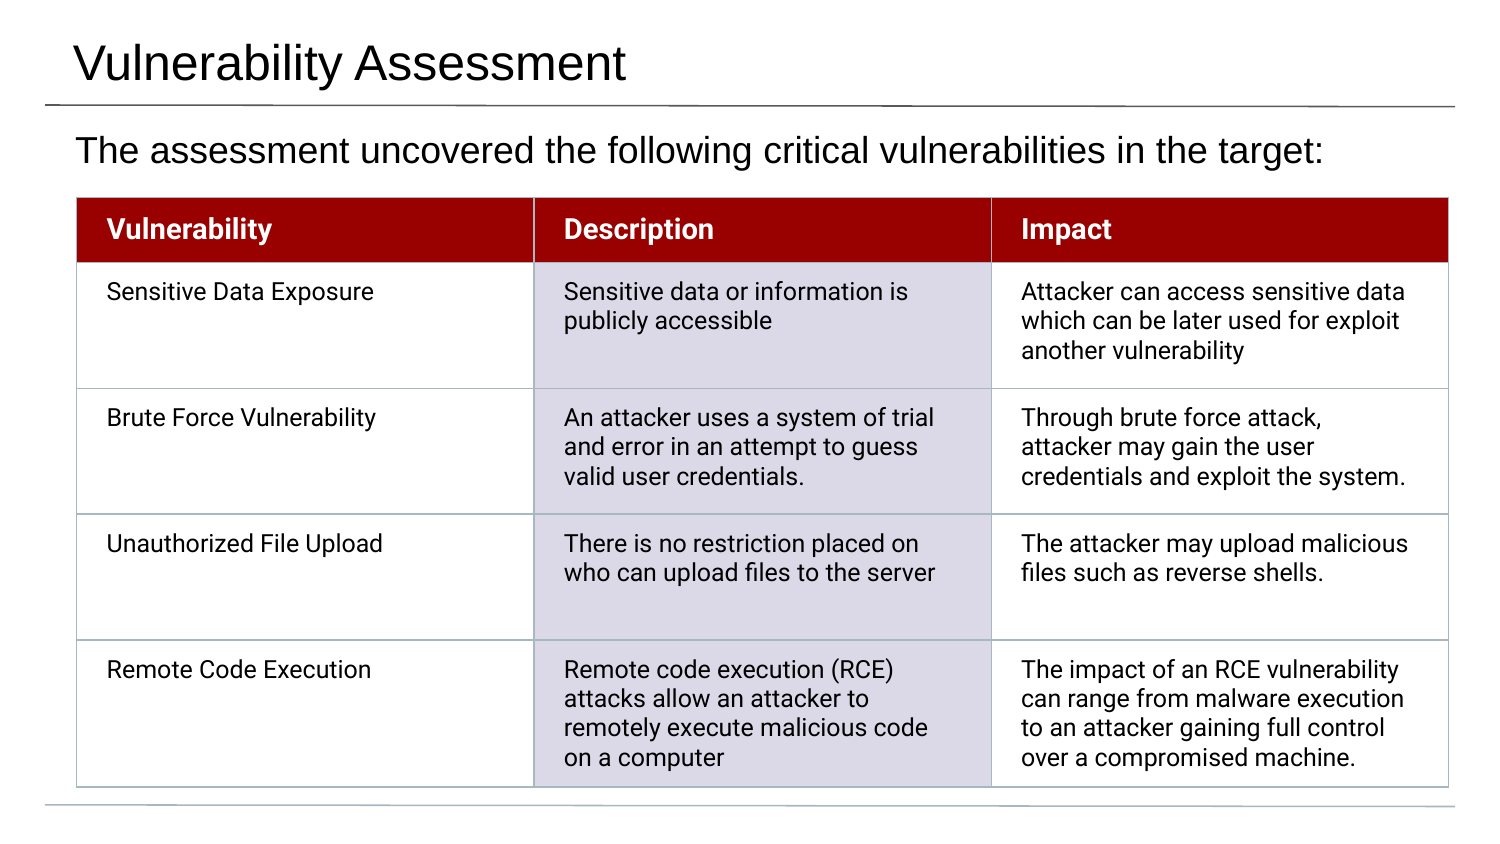

# Vulnerability Assessment
The assessment uncovered the following critical vulnerabilities in the target:
| Vulnerability | Description | Impact |
| --- | --- | --- |
| Sensitive Data Exposure | Sensitive data or information is publicly accessible | Attacker can access sensitive data which can be later used for exploit another vulnerability |
| Brute Force Vulnerability | An attacker uses a system of trial and error in an attempt to guess valid user credentials. | Through brute force attack, attacker may gain the user credentials and exploit the system. |
| Unauthorized File Upload | There is no restriction placed on who can upload files to the server | The attacker may upload malicious files such as reverse shells. |
| Remote Code Execution | Remote code execution (RCE) attacks allow an attacker to remotely execute malicious code on a computer | The impact of an RCE vulnerability can range from malware execution to an attacker gaining full control over a compromised machine. |